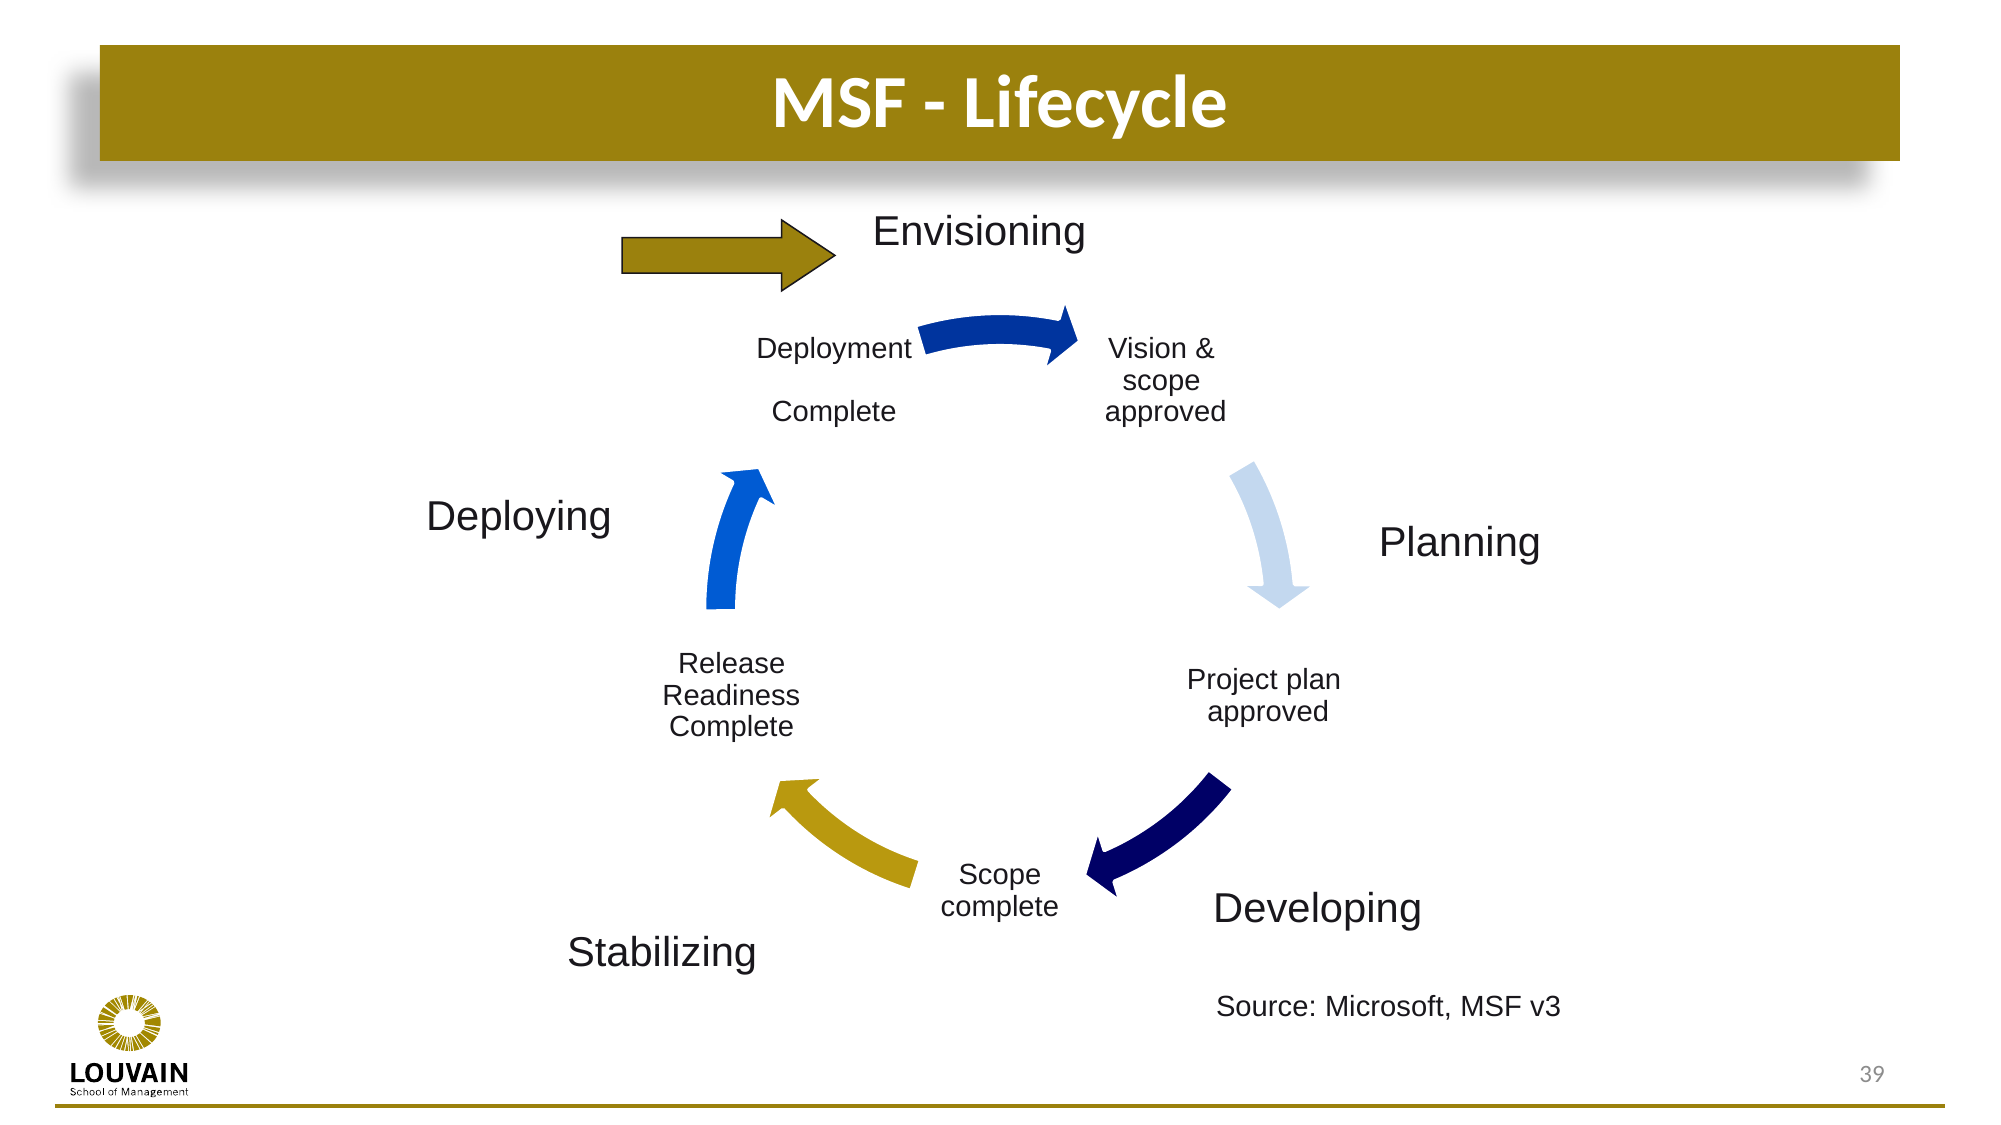

# MSF - Lifecycle
Envisioning

Vision &
scope
approved
Project plan
approved
Scope
complete
Release Readiness
Complete
Deployment
Complete
Deploying
Planning
Developing
Stabilizing
Source: Microsoft, MSF v3
39